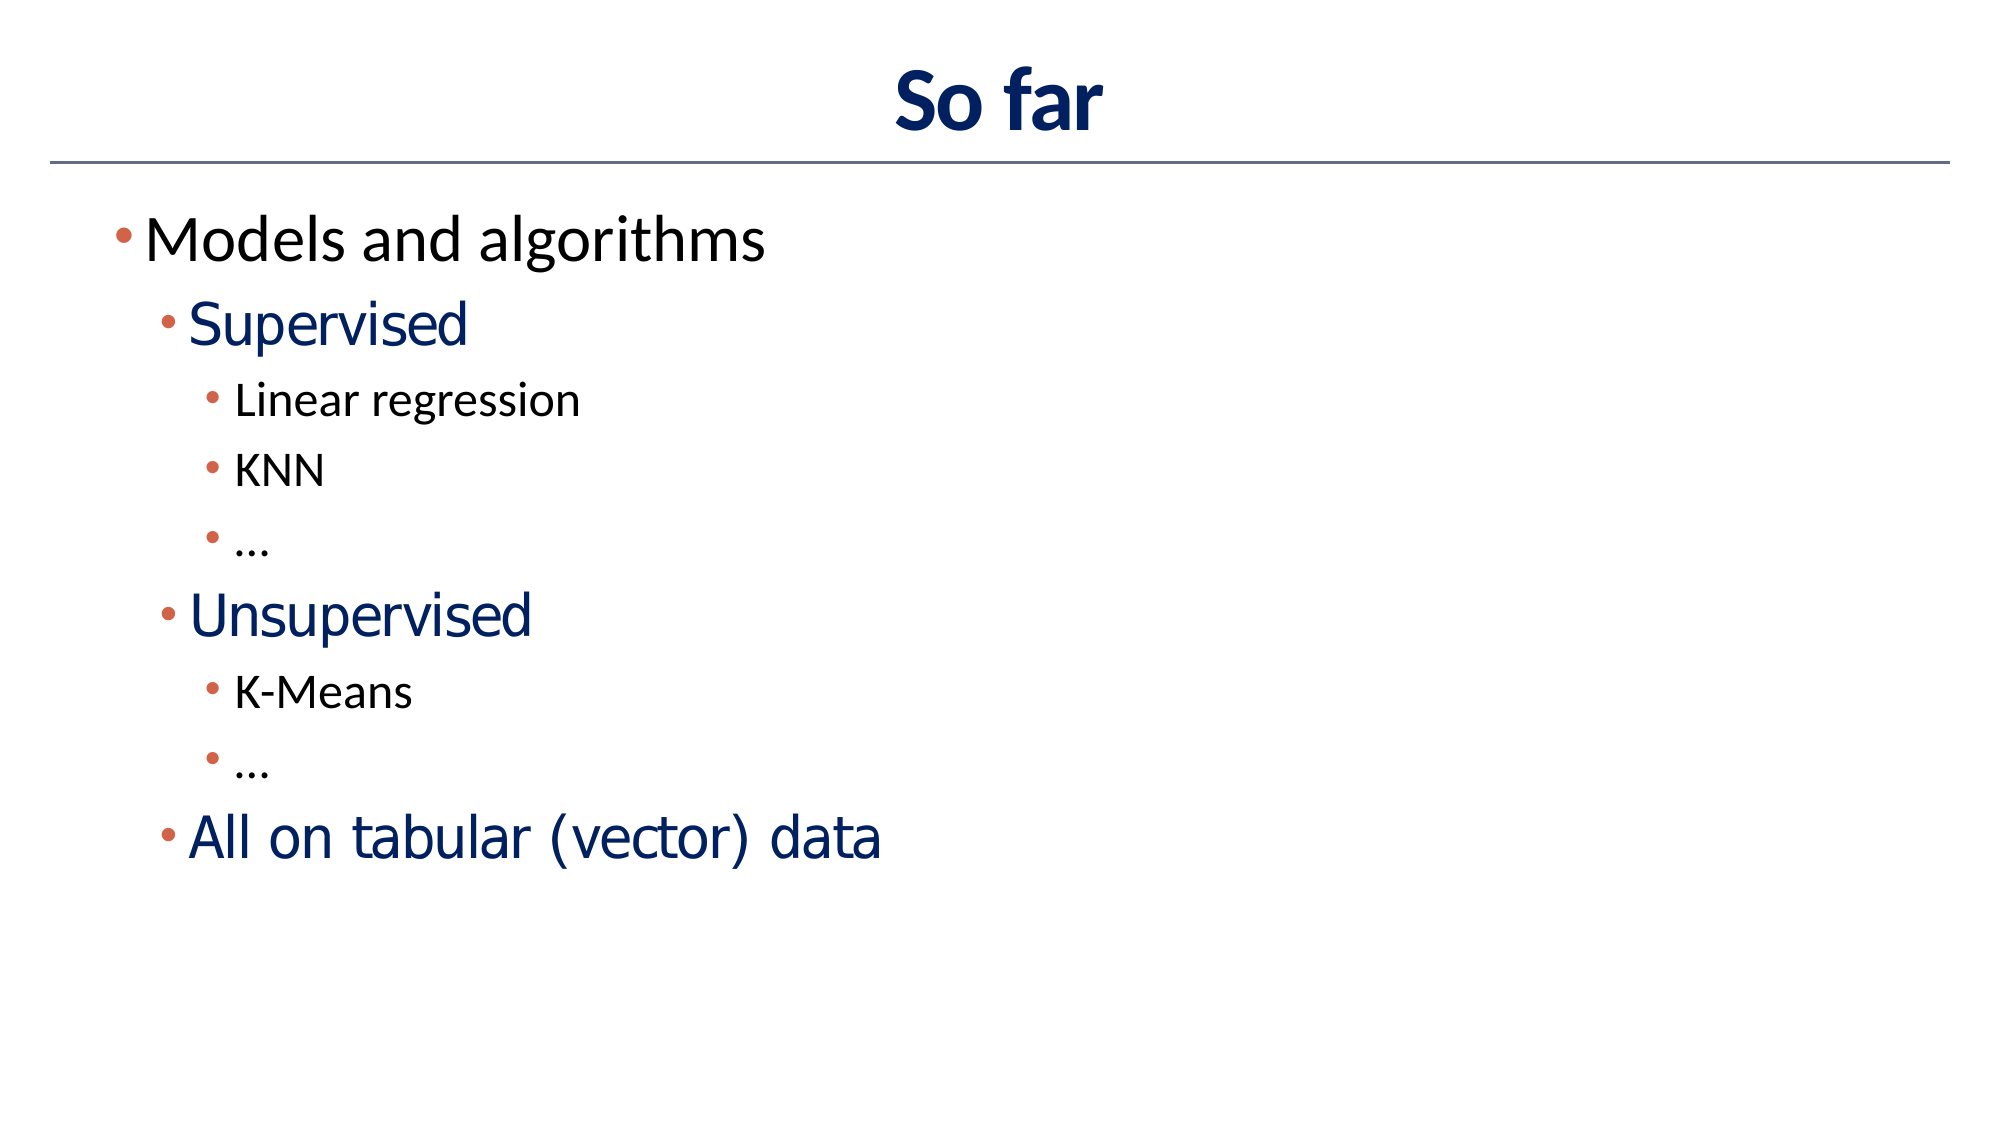

# So far
Models and algorithms
Supervised
Linear regression
KNN
…
Unsupervised
K-Means
…
All on tabular (vector) data